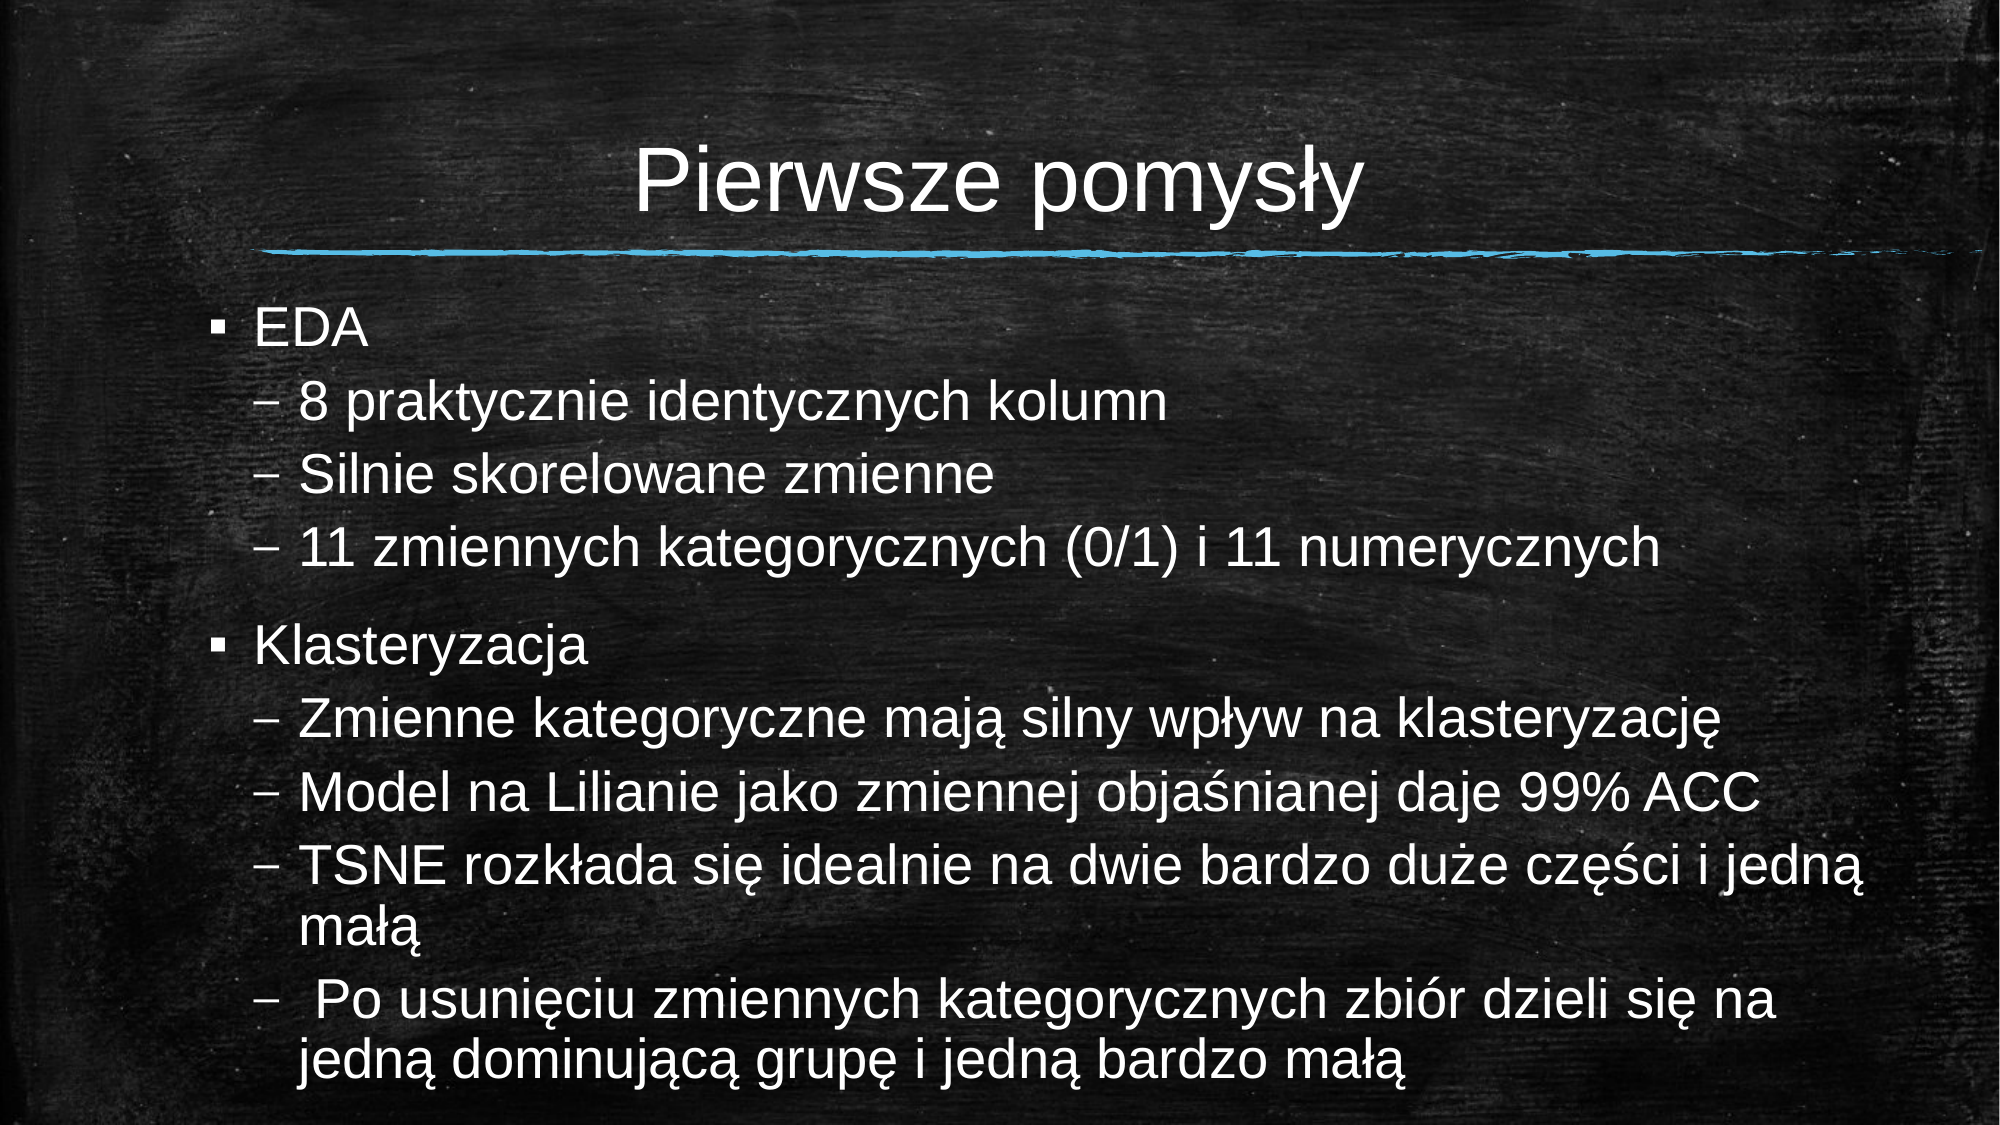

Pierwsze pomysły
EDA
8 praktycznie identycznych kolumn
Silnie skorelowane zmienne
11 zmiennych kategorycznych (0/1) i 11 numerycznych
Klasteryzacja
Zmienne kategoryczne mają silny wpływ na klasteryzację
Model na Lilianie jako zmiennej objaśnianej daje 99% ACC
TSNE rozkłada się idealnie na dwie bardzo duże części i jedną małą
 Po usunięciu zmiennych kategorycznych zbiór dzieli się na jedną dominującą grupę i jedną bardzo małą